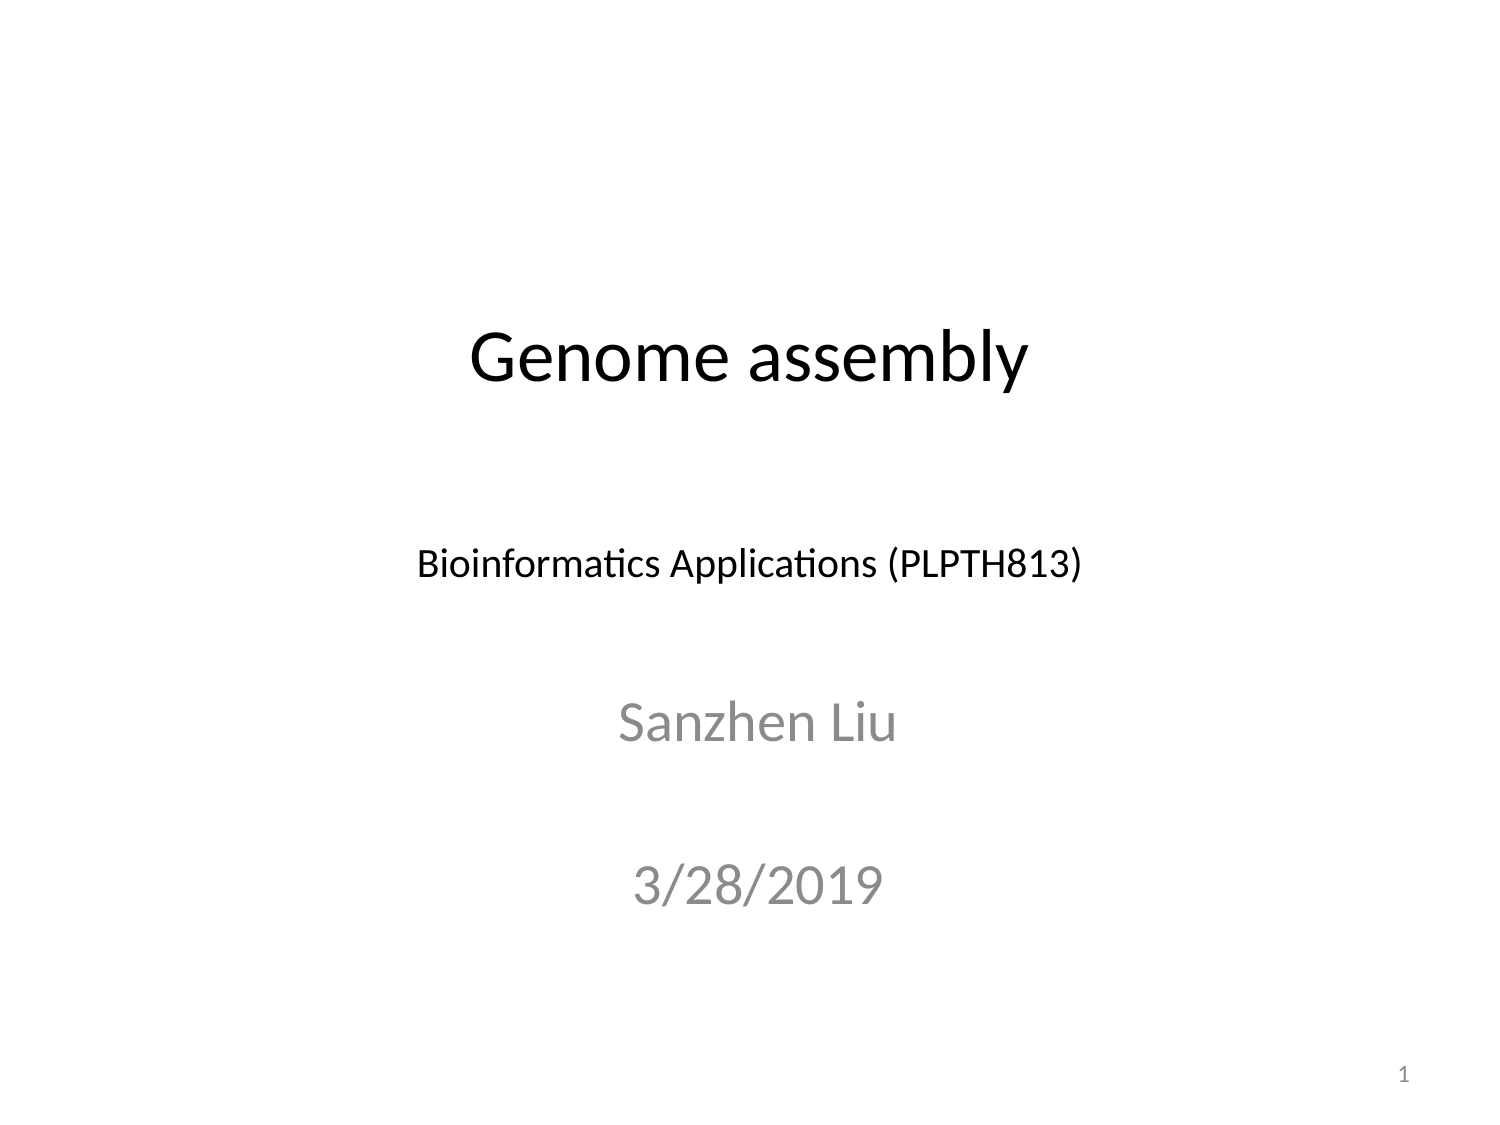

# Genome assembly Bioinformatics Applications (PLPTH813)
Sanzhen Liu

3/28/2019
1